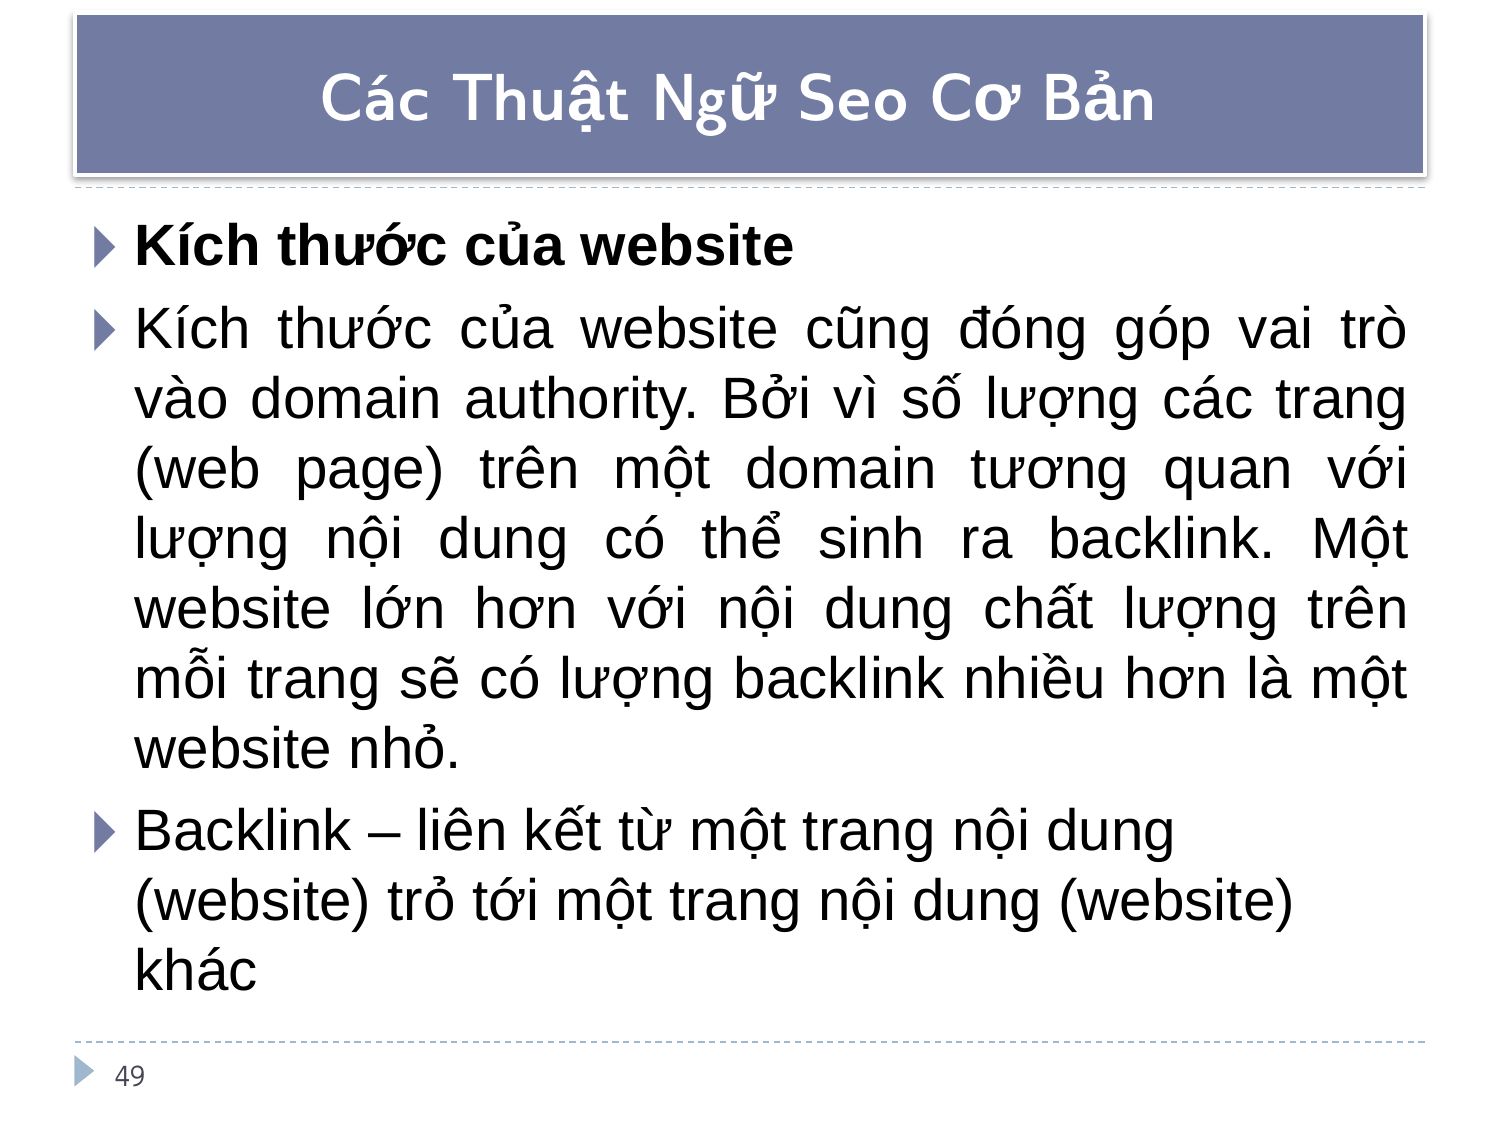

# Các Thuật Ngữ Seo Cơ Bản
Kích thước của website
Kích thước của website cũng đóng góp vai trò vào domain authority. Bởi vì số lượng các trang (web page) trên một domain tương quan với lượng nội dung có thể sinh ra backlink. Một website lớn hơn với nội dung chất lượng trên mỗi trang sẽ có lượng backlink nhiều hơn là một website nhỏ.
Backlink – liên kết từ một trang nội dung (website) trỏ tới một trang nội dung (website) khác

49